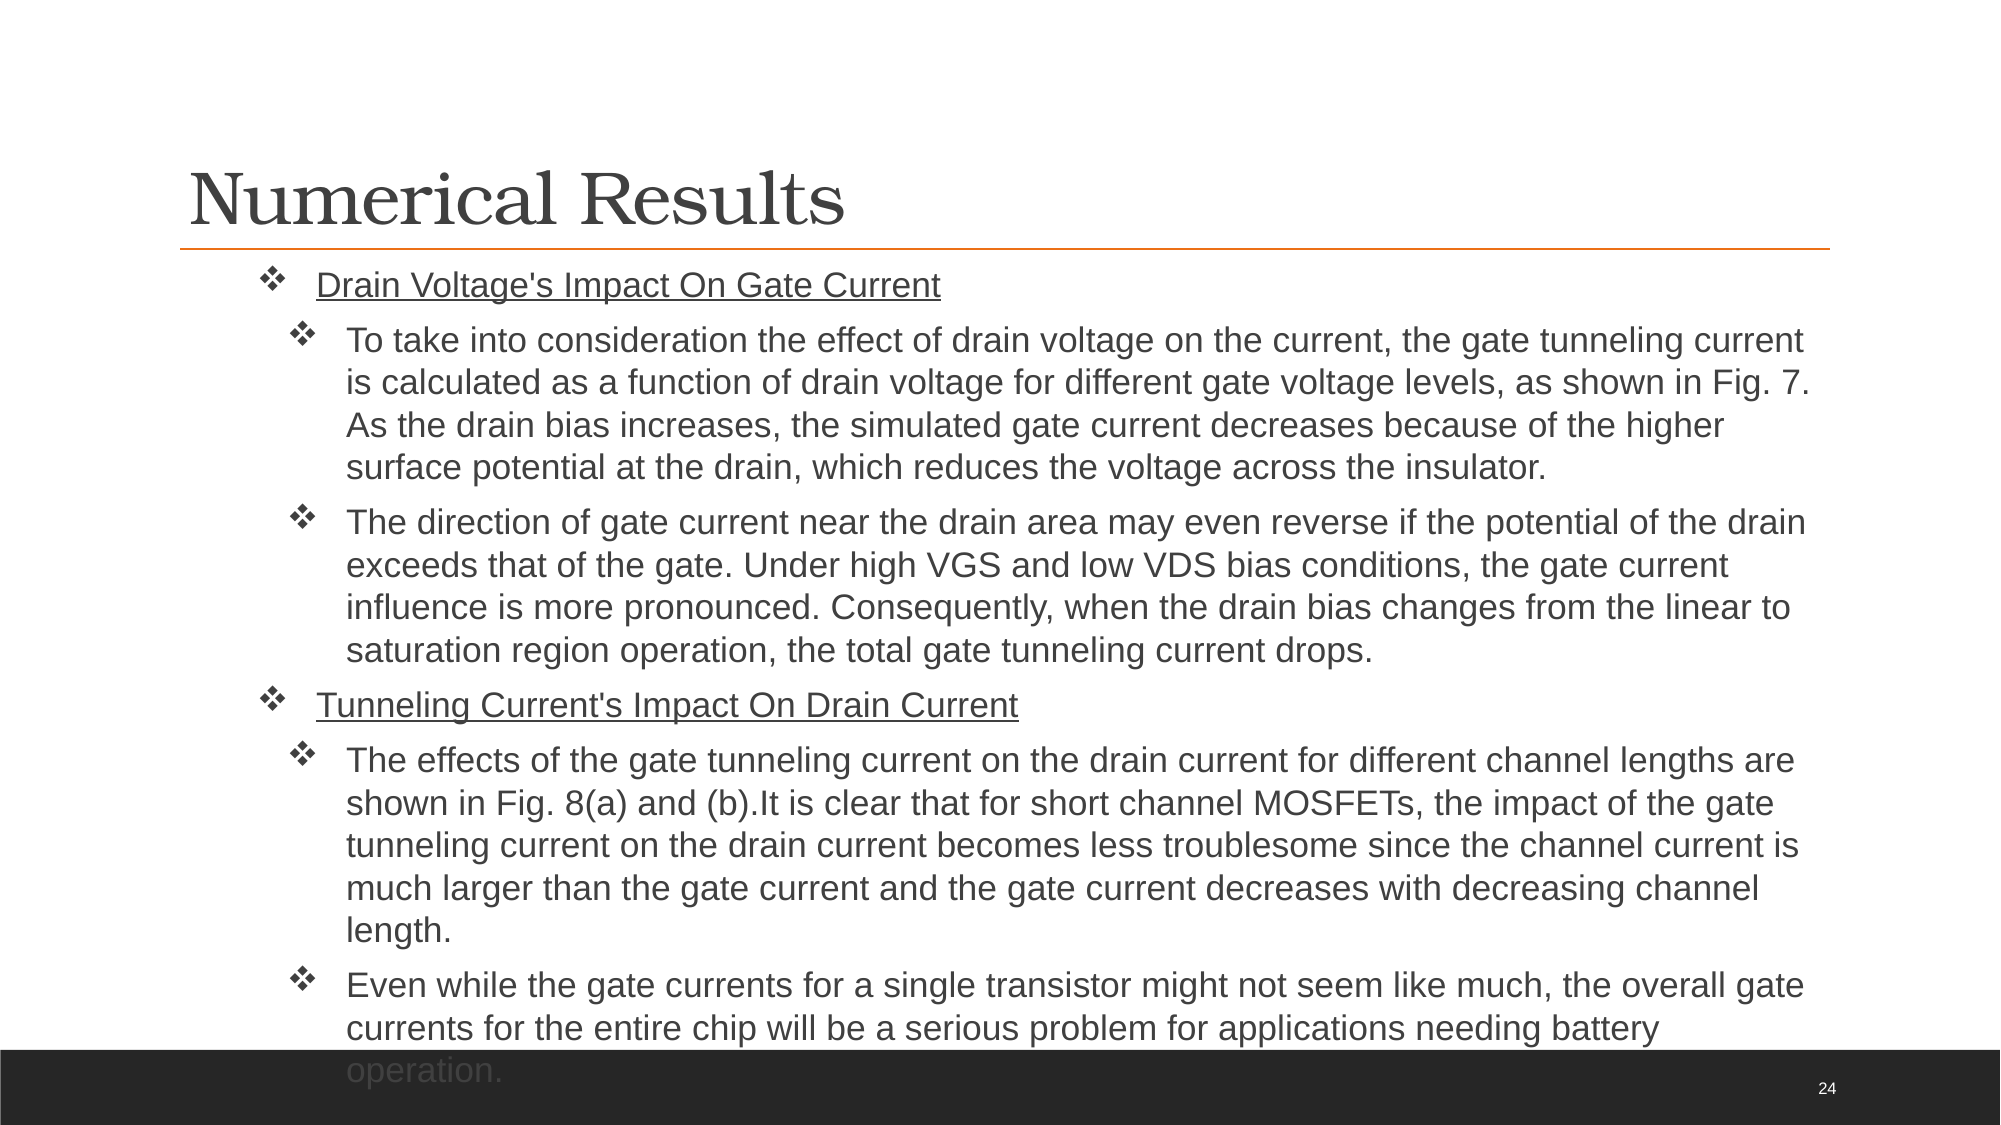

Numerical Results
Drain Voltage's Impact On Gate Current
To take into consideration the effect of drain voltage on the current, the gate tunneling current is calculated as a function of drain voltage for different gate voltage levels, as shown in Fig. 7. As the drain bias increases, the simulated gate current decreases because of the higher surface potential at the drain, which reduces the voltage across the insulator.
The direction of gate current near the drain area may even reverse if the potential of the drain exceeds that of the gate. Under high VGS and low VDS bias conditions, the gate current influence is more pronounced. Consequently, when the drain bias changes from the linear to saturation region operation, the total gate tunneling current drops.
Tunneling Current's Impact On Drain Current
The effects of the gate tunneling current on the drain current for different channel lengths are shown in Fig. 8(a) and (b).It is clear that for short channel MOSFETs, the impact of the gate tunneling current on the drain current becomes less troublesome since the channel current is much larger than the gate current and the gate current decreases with decreasing channel length.
Even while the gate currents for a single transistor might not seem like much, the overall gate currents for the entire chip will be a serious problem for applications needing battery operation.
24